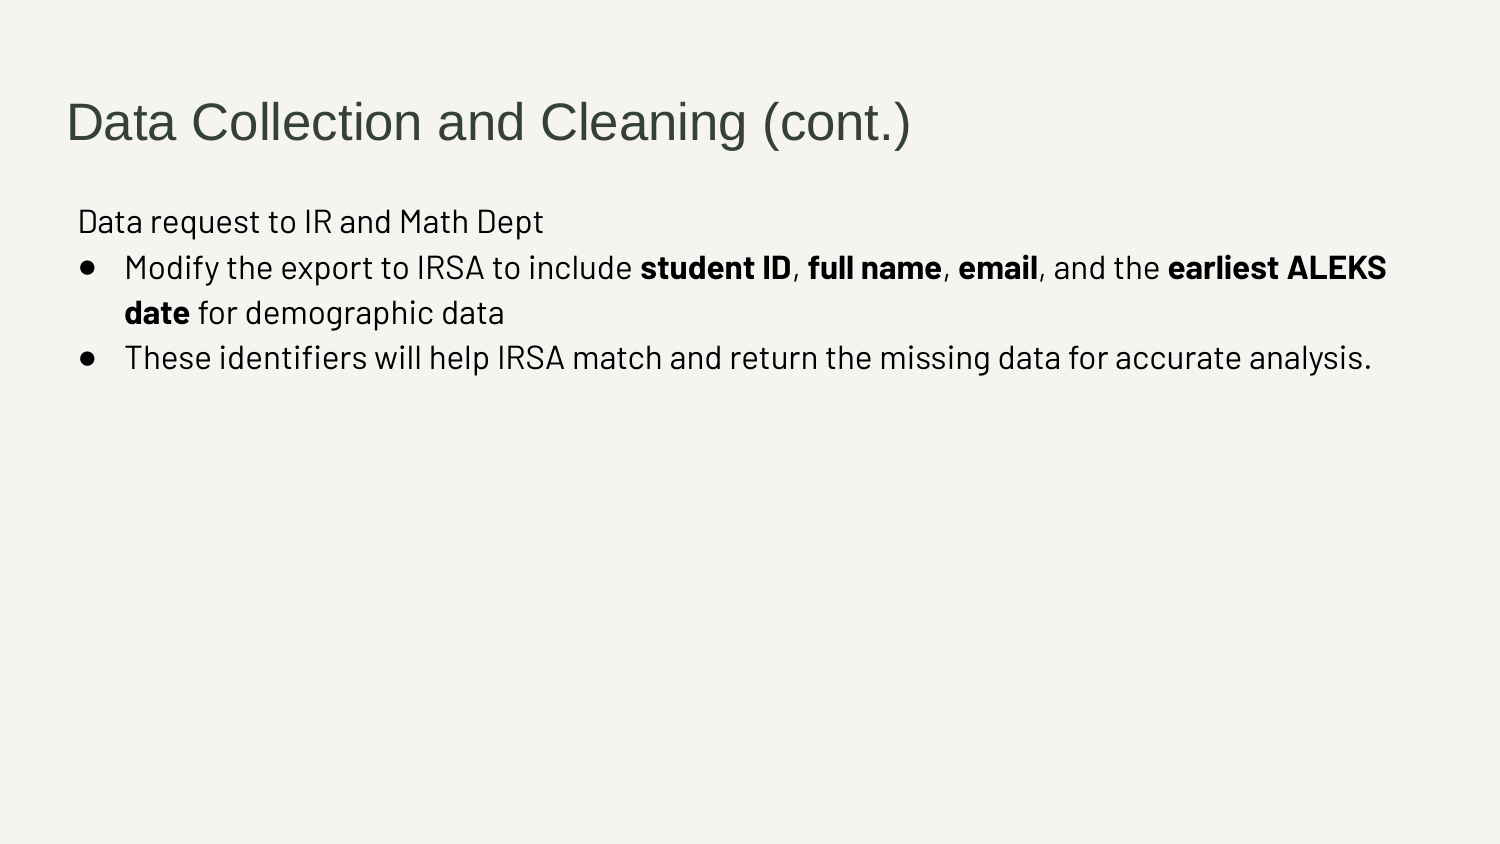

# Data Collection and Cleaning (cont.)

Data request to IR and Math Dept
Modify the export to IRSA to include student ID, full name, email, and the earliest ALEKS date for demographic data
These identifiers will help IRSA match and return the missing data for accurate analysis.